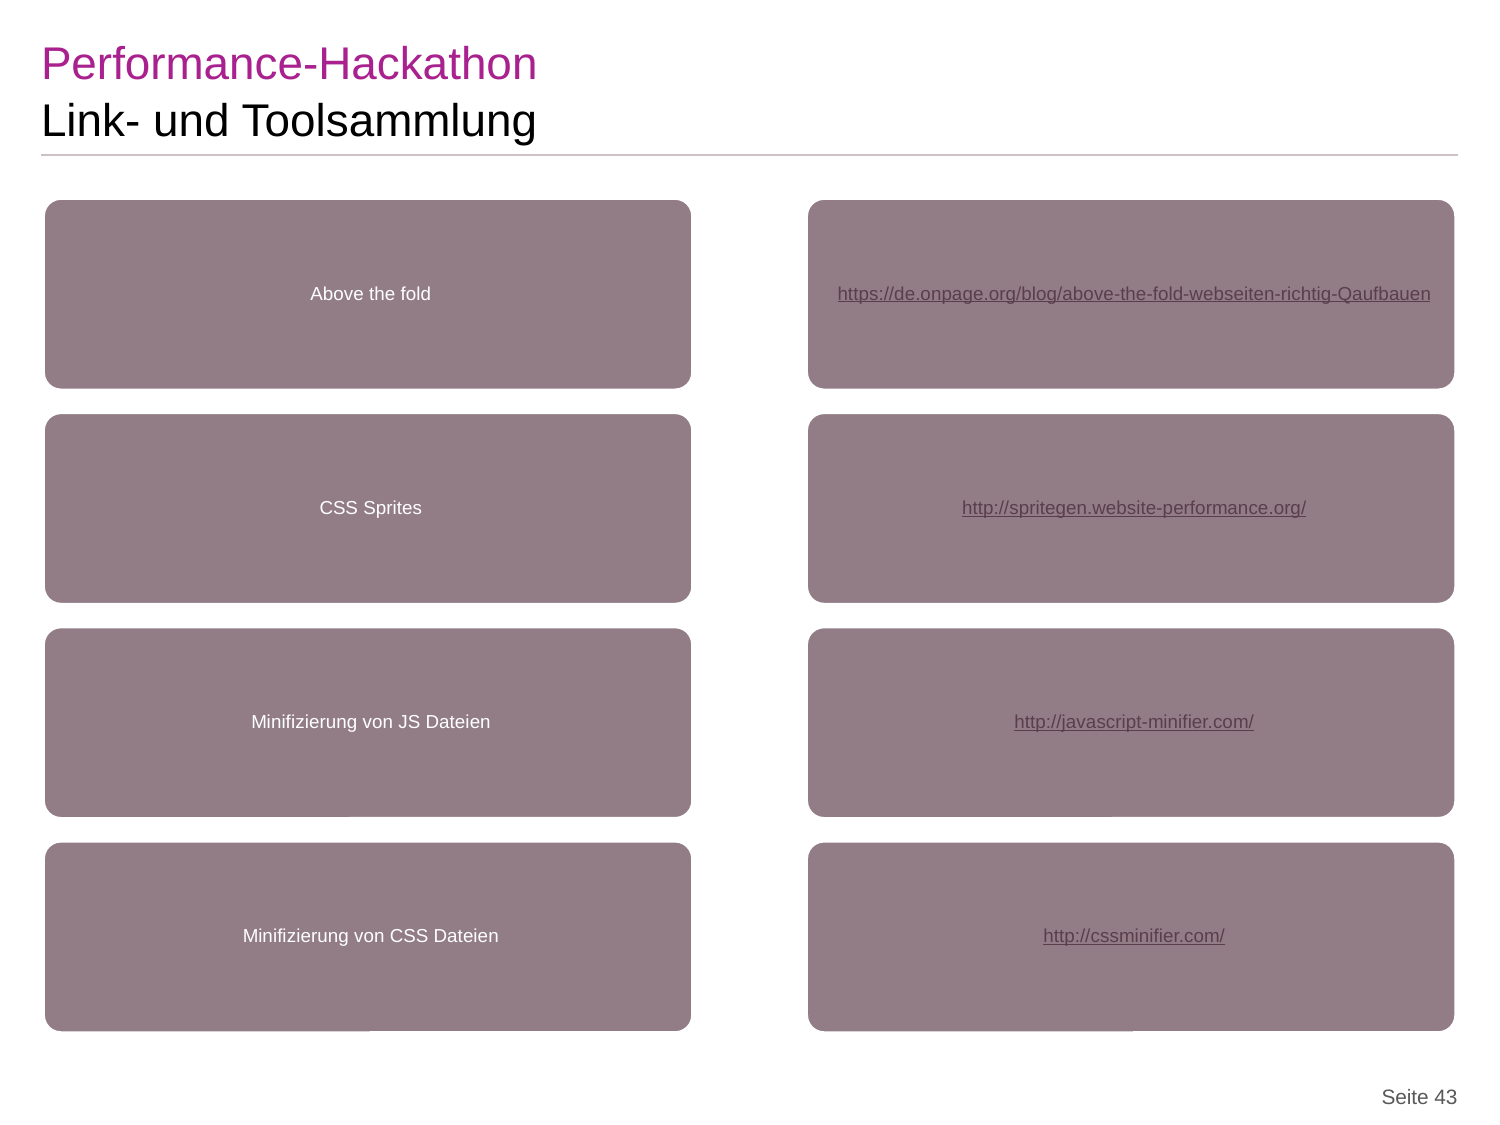

# Performance-Hackathon

Link- und Toolsammlung
Above the fold
CSS Sprites
Minifizierung von JS Dateien
Minifizierung von CSS Dateien
https://de.onpage.org/blog/above-the-fold-webseiten-richtig-Qaufbauen
http://spritegen.website-performance.org/
http://javascript-minifier.com/
http://cssminifier.com/

Seite 43